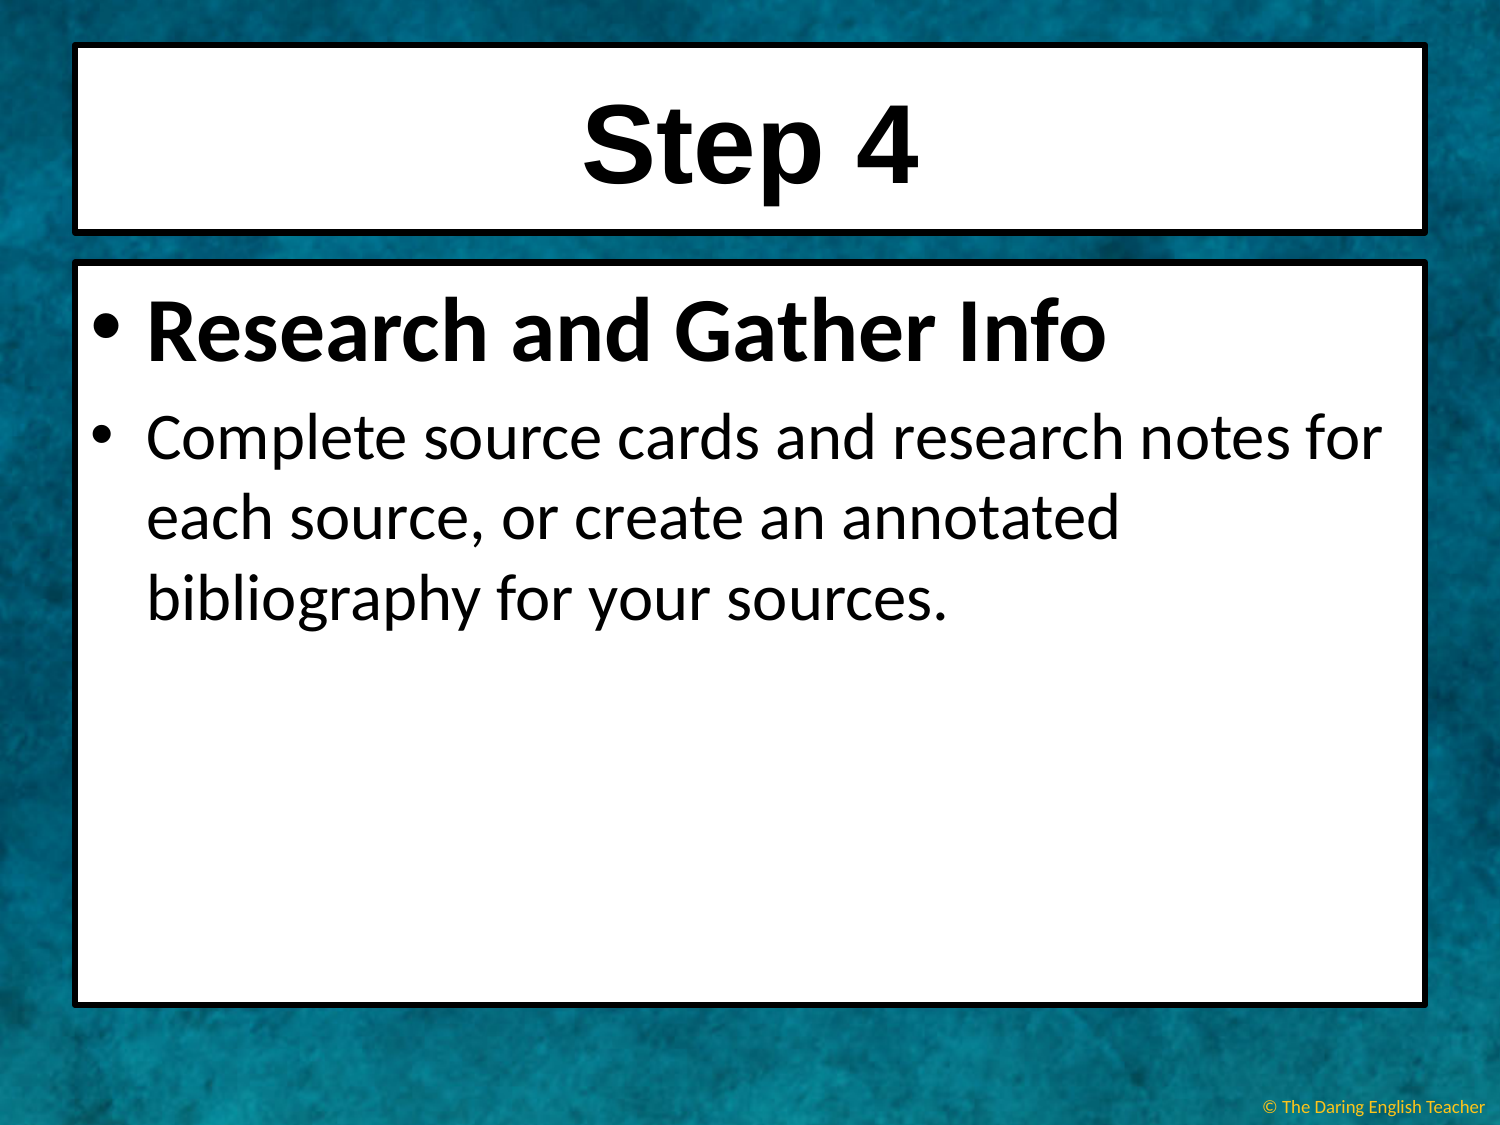

# Step 4
Research and Gather Info
Complete source cards and research notes for each source, or create an annotated bibliography for your sources.